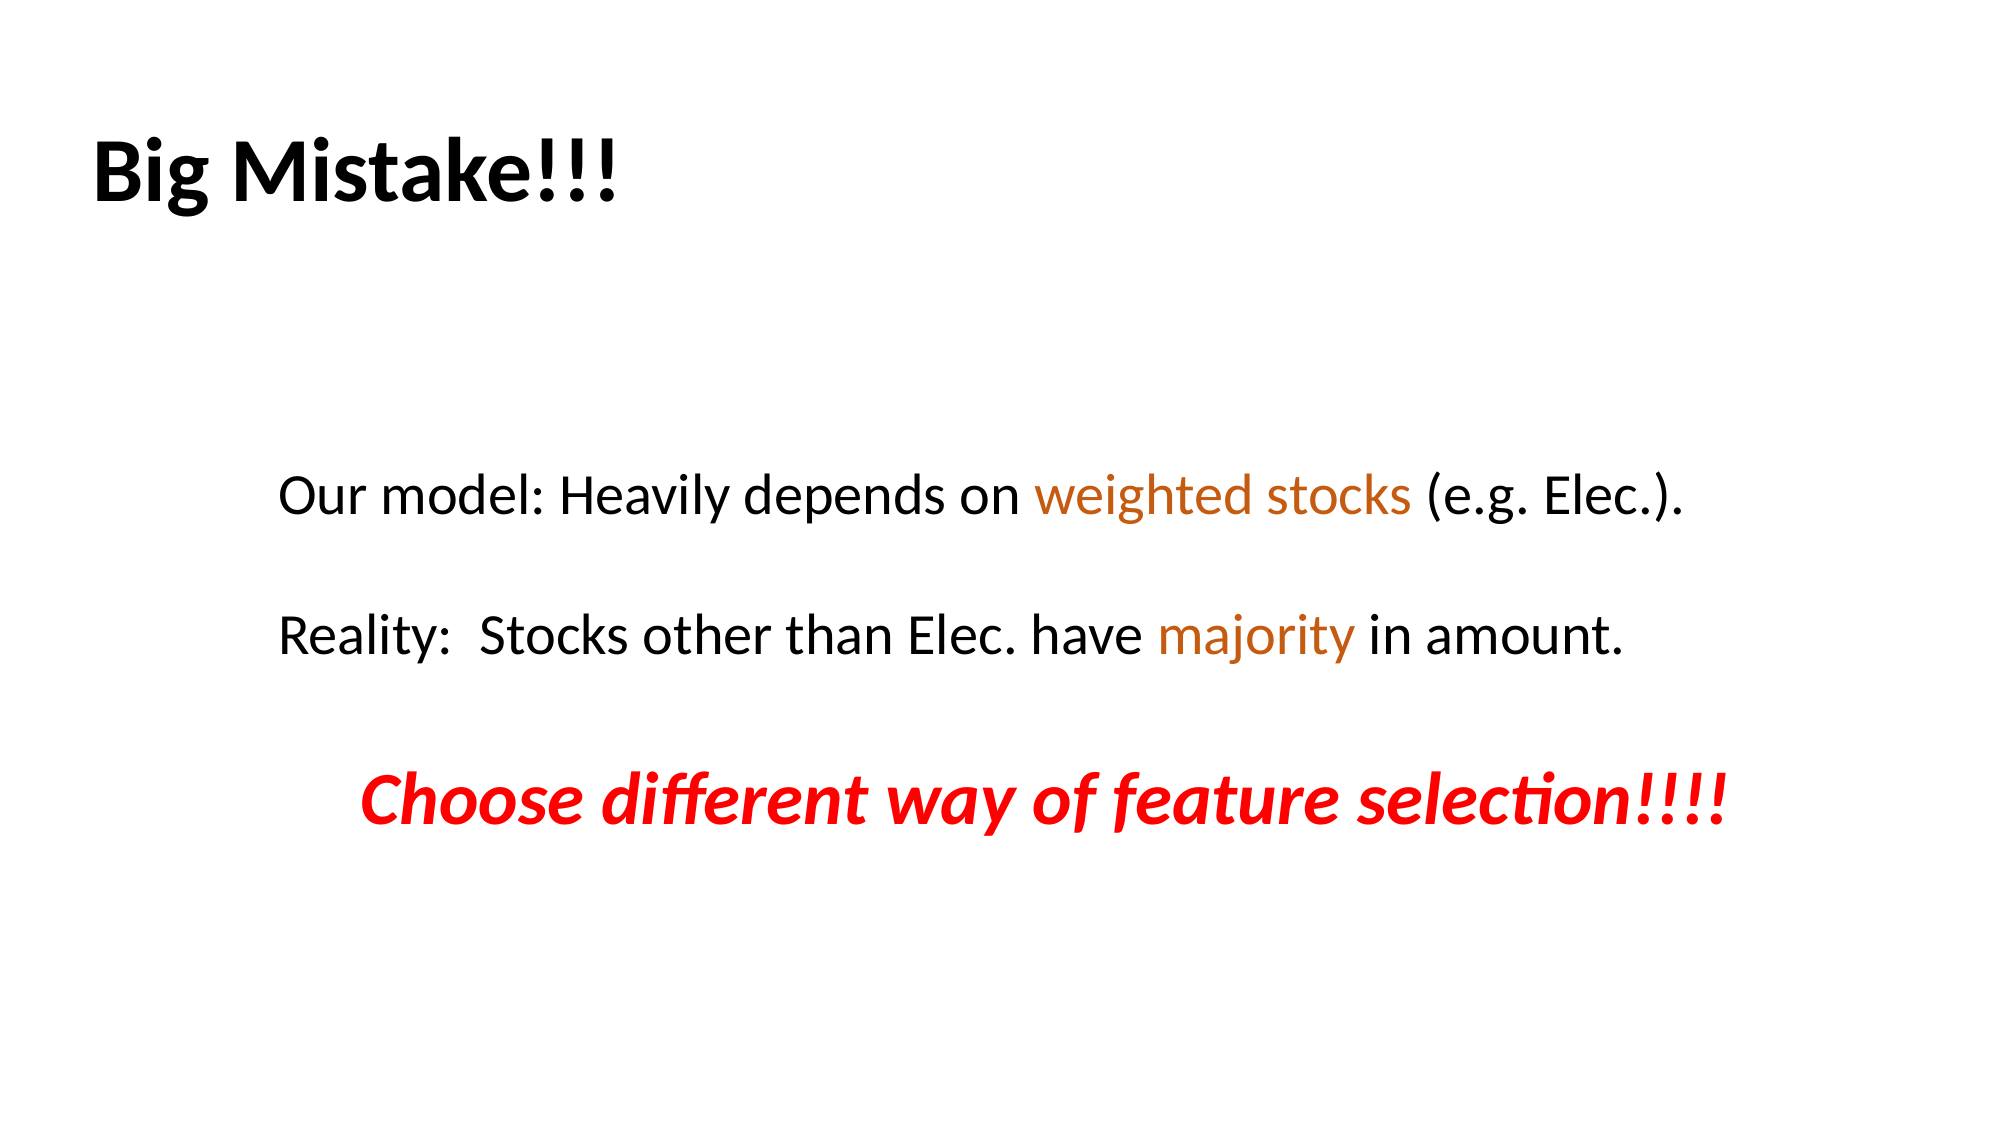

# Big Mistake!!!
Our model: Heavily depends on weighted stocks (e.g. Elec.).

Reality:  Stocks other than Elec. have majority in amount.
Choose different way of feature selection!!!!